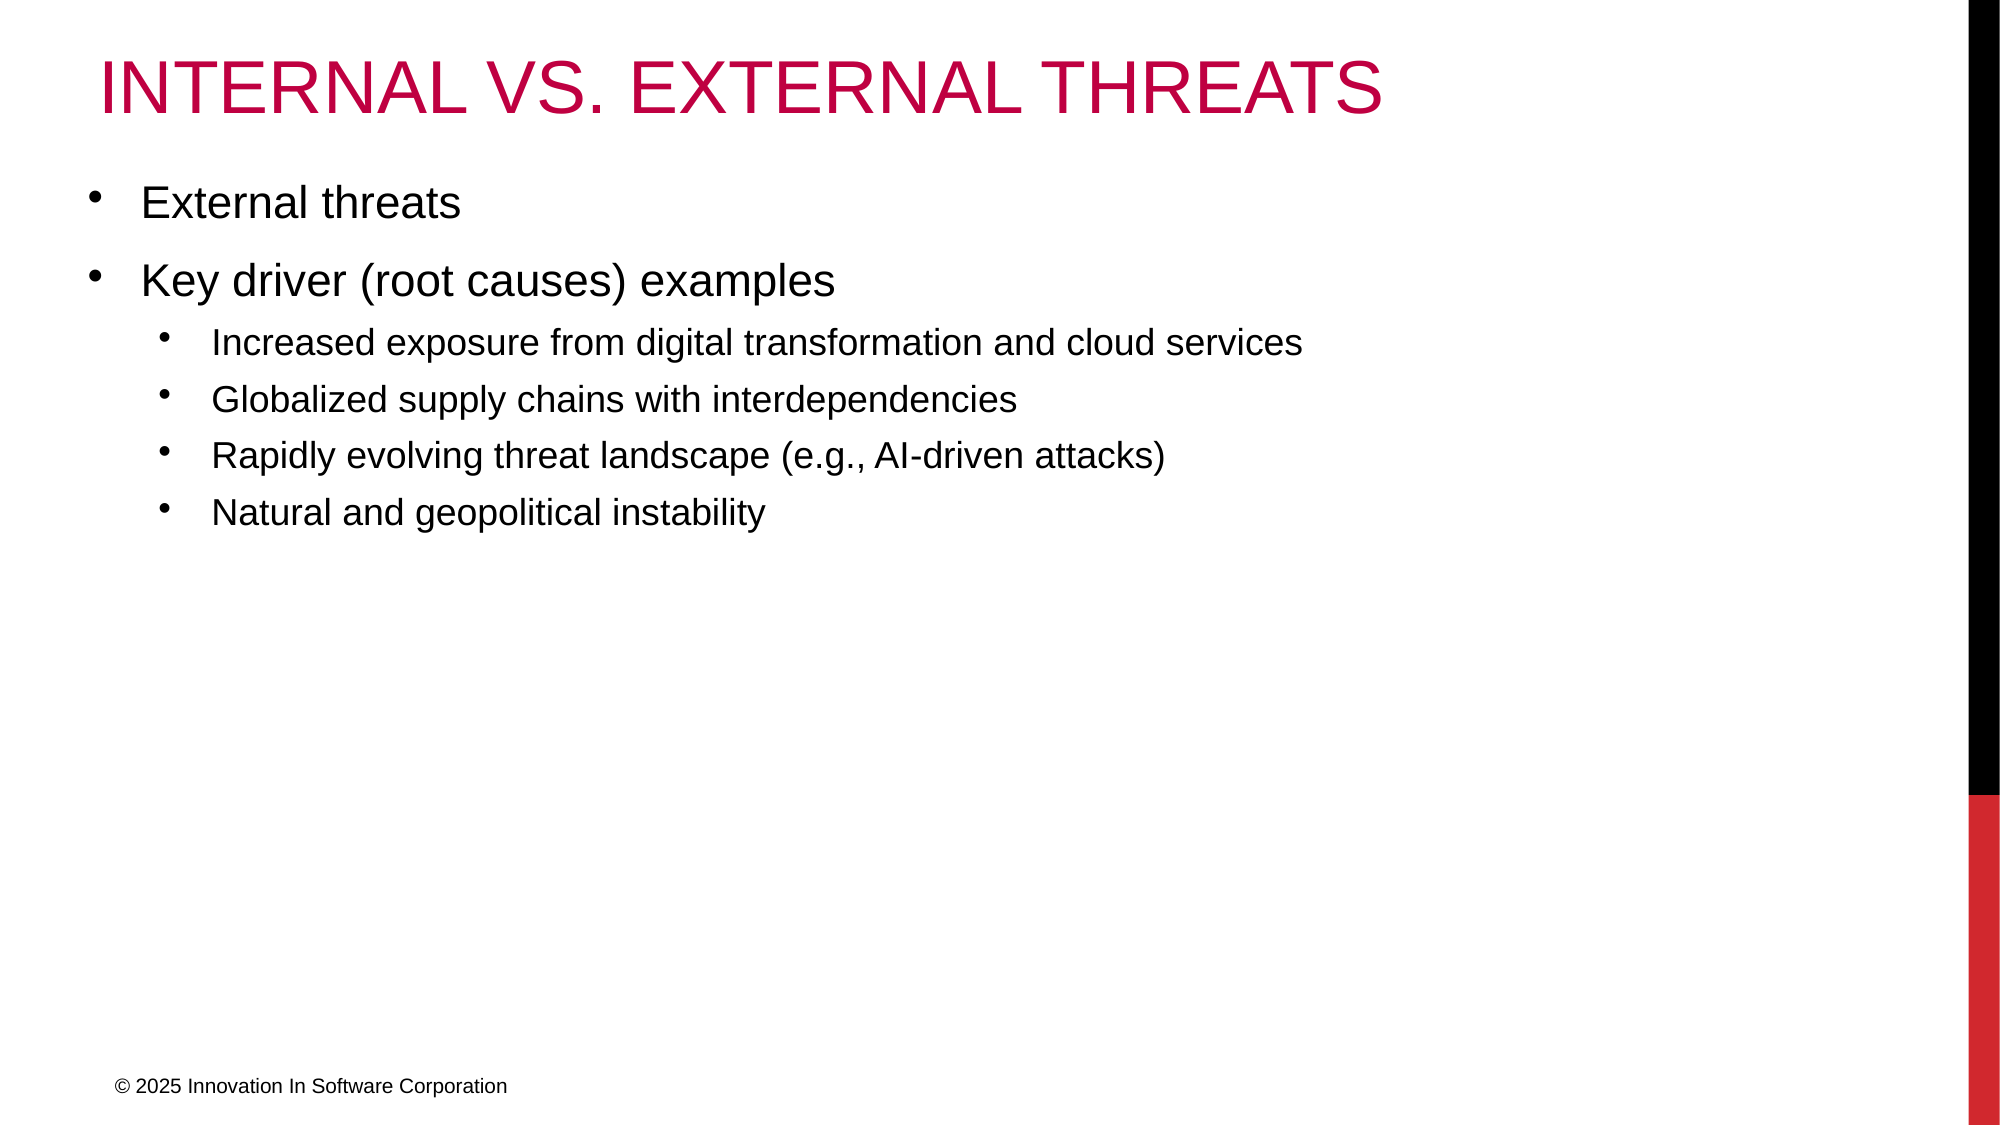

# Internal vs. External Threats
External threats
Key driver (root causes) examples
Increased exposure from digital transformation and cloud services
Globalized supply chains with interdependencies
Rapidly evolving threat landscape (e.g., AI-driven attacks)
Natural and geopolitical instability

© 2025 Innovation In Software Corporation